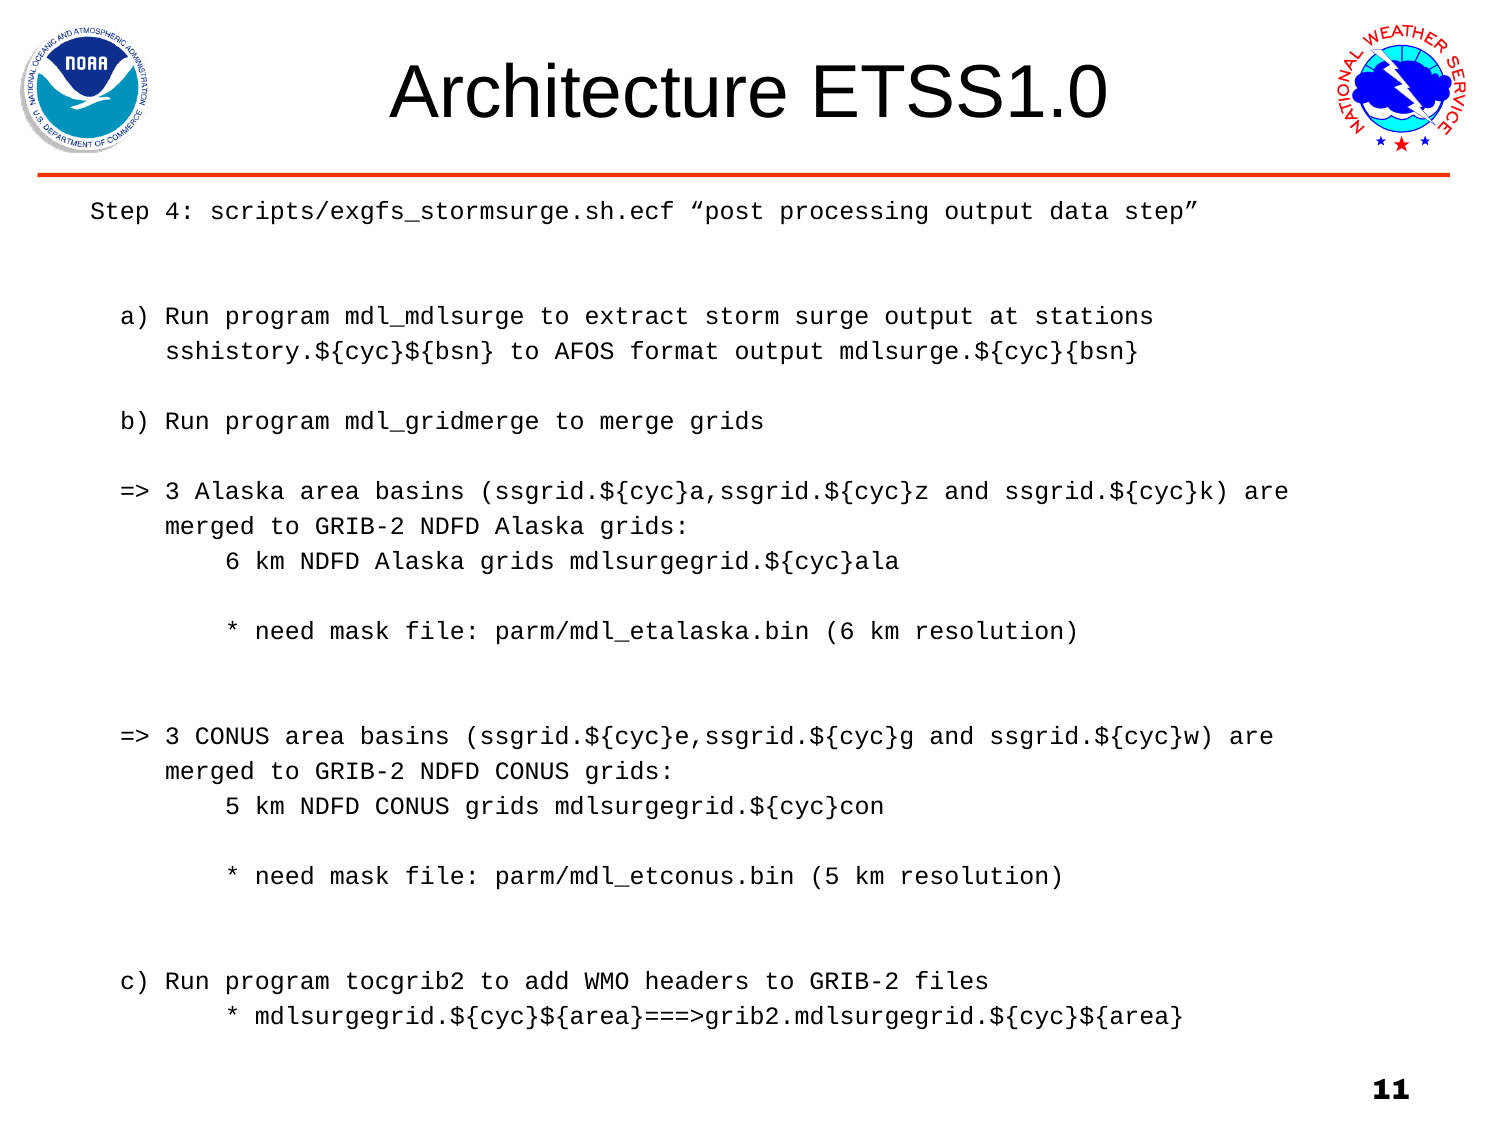

# Architecture ETSS1.0
Step 4: scripts/exgfs_stormsurge.sh.ecf “post processing output data step”

  a) Run program mdl_mdlsurge to extract storm surge output at stations
     sshistory.${cyc}${bsn} to AFOS format output mdlsurge.${cyc}{bsn}

  b) Run program mdl_gridmerge to merge grids

  => 3 Alaska area basins (ssgrid.${cyc}a,ssgrid.${cyc}z and ssgrid.${cyc}k) are
     merged to GRIB-2 NDFD Alaska grids:
         6 km NDFD Alaska grids mdlsurgegrid.${cyc}ala

         * need mask file: parm/mdl_etalaska.bin (6 km resolution)

  => 3 CONUS area basins (ssgrid.${cyc}e,ssgrid.${cyc}g and ssgrid.${cyc}w) are
     merged to GRIB-2 NDFD CONUS grids:
         5 km NDFD CONUS grids mdlsurgegrid.${cyc}con

         * need mask file: parm/mdl_etconus.bin (5 km resolution)

  c) Run program tocgrib2 to add WMO headers to GRIB-2 files
         * mdlsurgegrid.${cyc}${area}===>grib2.mdlsurgegrid.${cyc}${area}